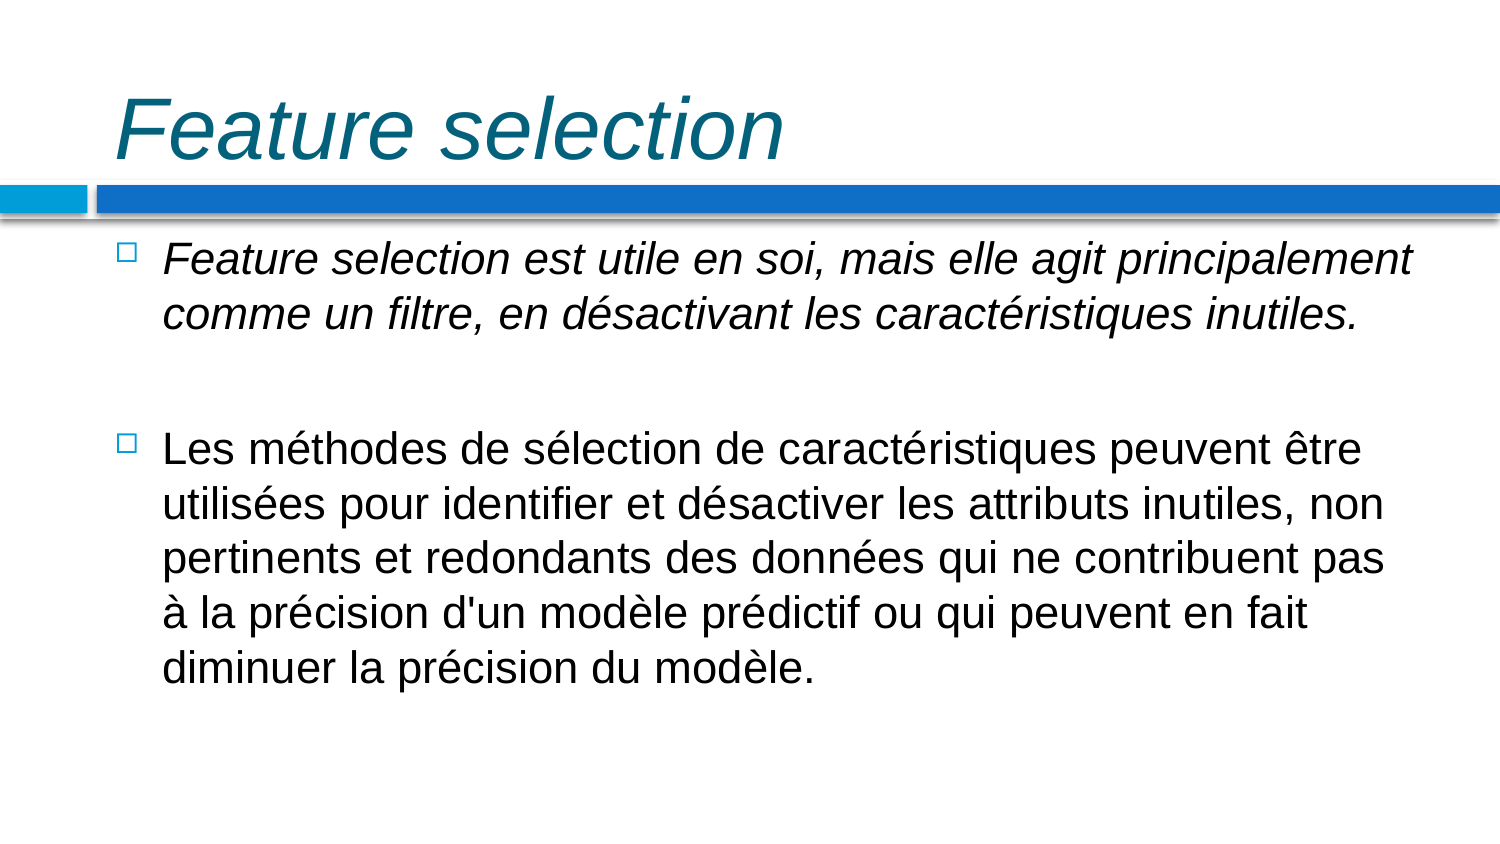

# Feature selection
Feature selection est utile en soi, mais elle agit principalement comme un filtre, en désactivant les caractéristiques inutiles.

Les méthodes de sélection de caractéristiques peuvent être utilisées pour identifier et désactiver les attributs inutiles, non pertinents et redondants des données qui ne contribuent pas à la précision d'un modèle prédictif ou qui peuvent en fait diminuer la précision du modèle.